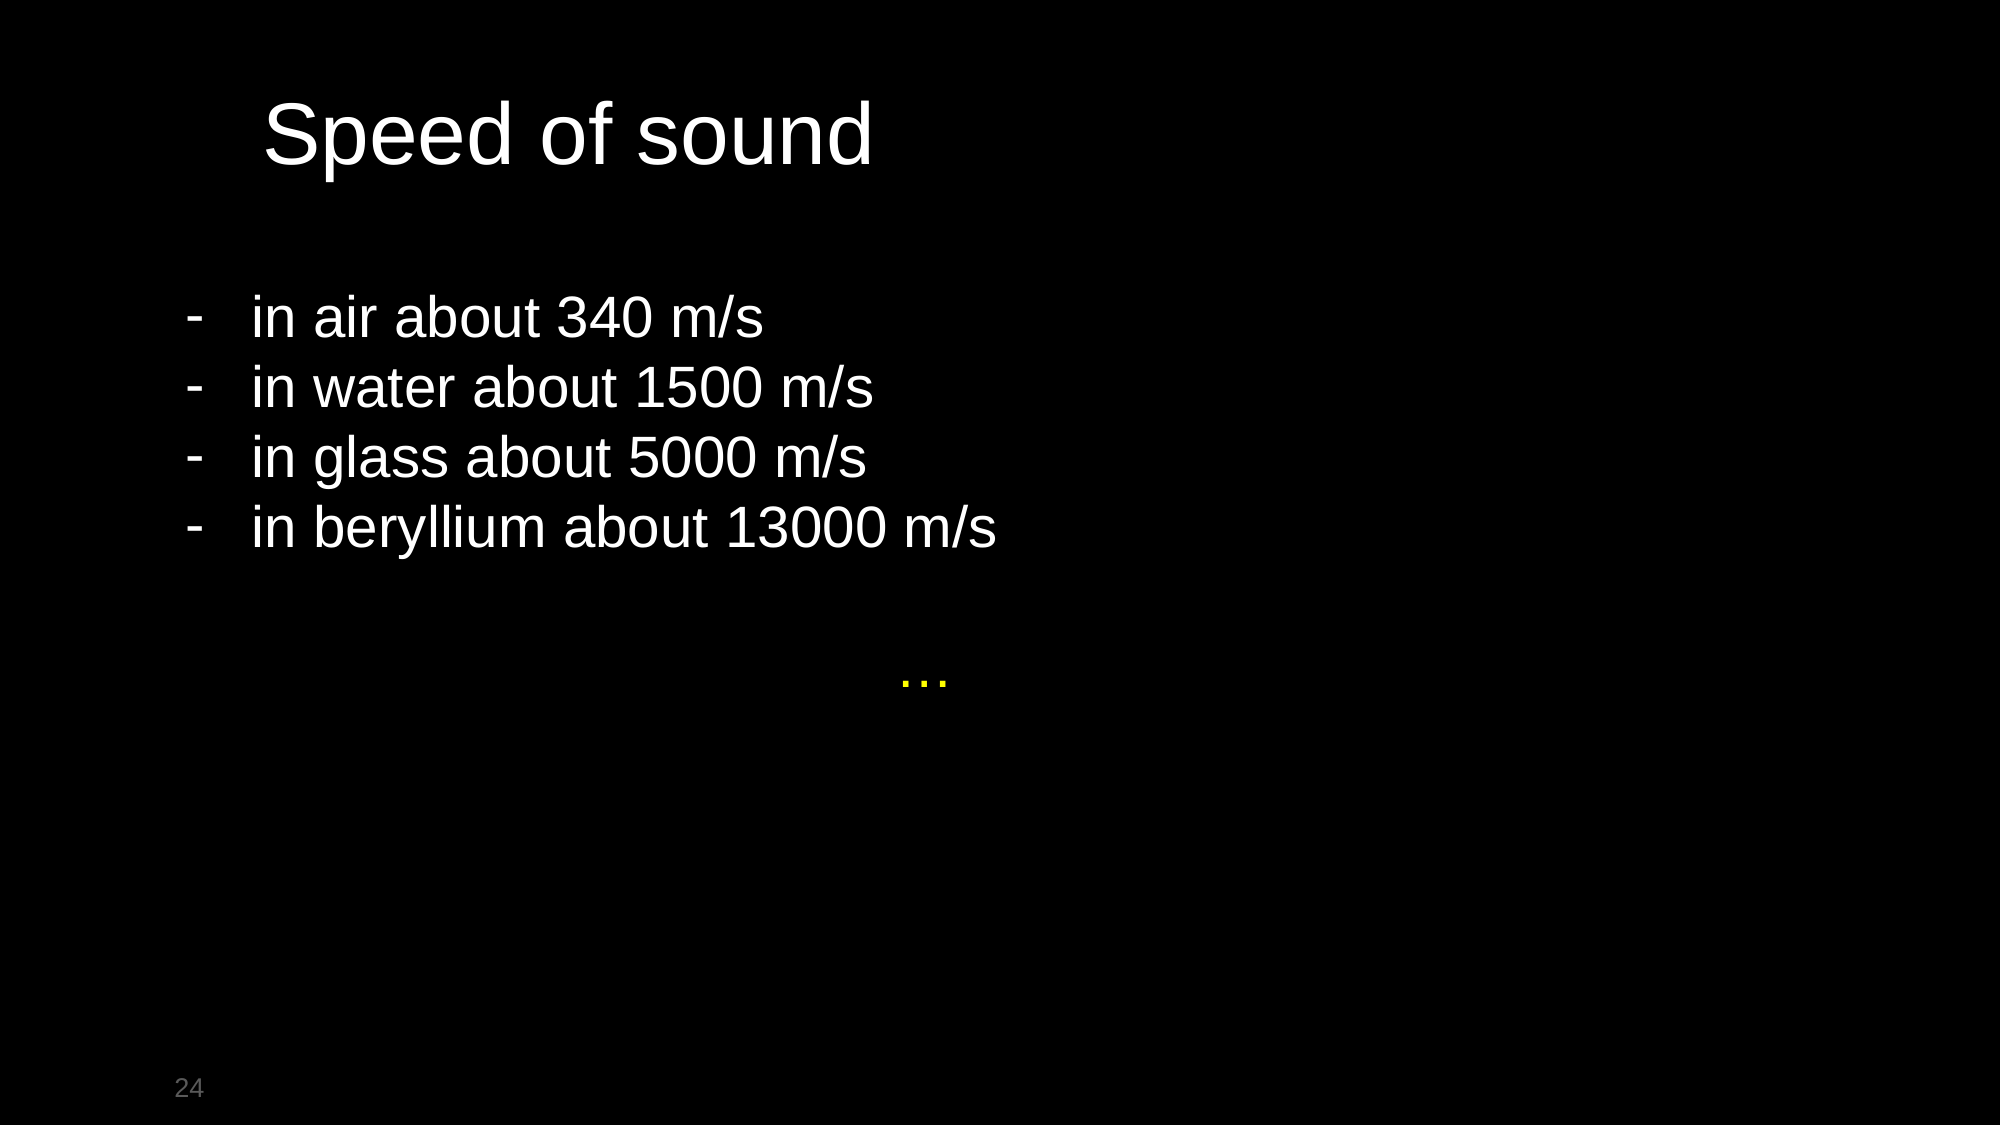

Speed of sound
(...)
in air about 340 m/s
in water about 1500 m/s
in glass about 5000 m/s
in beryllium about 13000 m/s

…
24
18. Januar 2023, Bern
Organisationseinheit